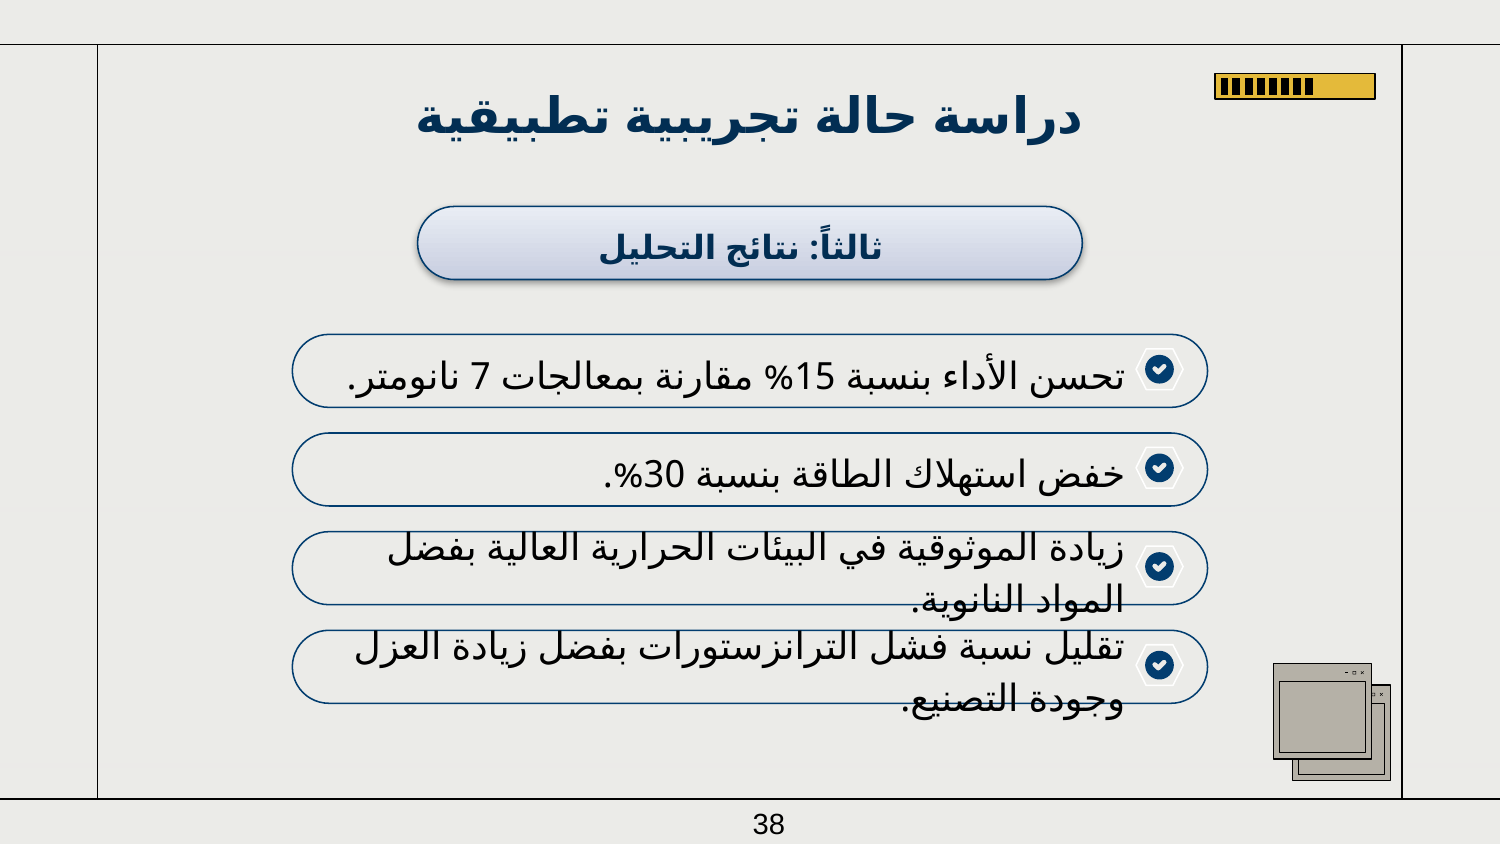

# دراسة حالة تجريبية تطبيقية

ثالثاً: نتائج التحليل

تحسن الأداء بنسبة 15% مقارنة بمعالجات 7 نانومتر.

خفض استهلاك الطاقة بنسبة 30%.

زيادة الموثوقية في البيئات الحرارية العالية بفضل المواد النانوية.

تقليل نسبة فشل الترانزستورات بفضل زيادة العزل وجودة التصنيع.

38